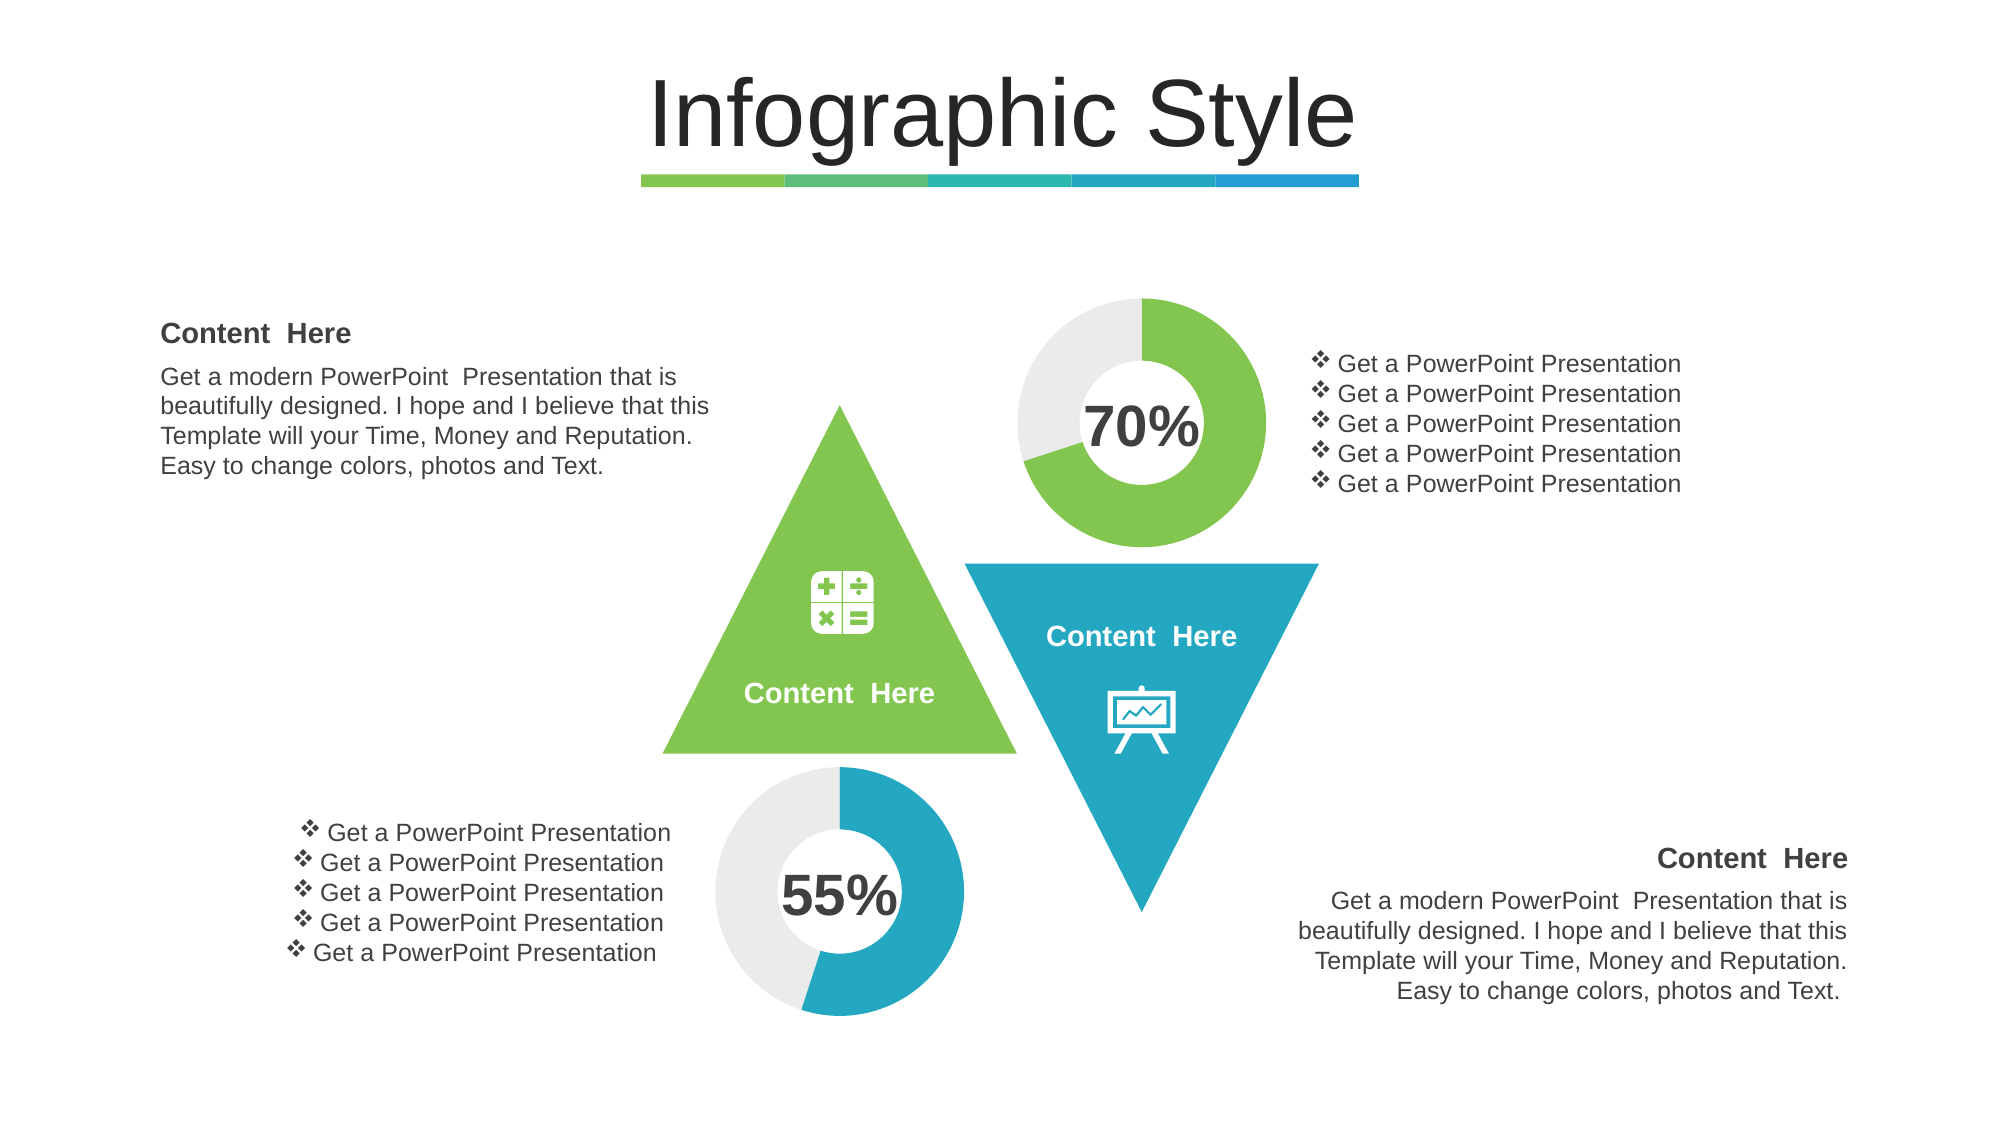

Infographic Style

### Chart

| Category | Sales |
|---|---|
| 1st Qtr | 70.0 |
| 2nd Qtr | 30.0 |
Content  Here
Get a modern PowerPoint  Presentation that is beautifully designed. I hope and I believe that this Template will your Time, Money and Reputation. Easy to change colors, photos and Text.
Get a PowerPoint Presentation
Get a PowerPoint Presentation
Get a PowerPoint Presentation
Get a PowerPoint Presentation
Get a PowerPoint Presentation
70%

Content  Here
Content  Here

### Chart

| Category | Sales |
|---|---|
| 1st Qtr | 55.0 |
| 2nd Qtr | 45.0 |
Get a PowerPoint Presentation
Get a PowerPoint Presentation
Get a PowerPoint Presentation
Get a PowerPoint Presentation
Get a PowerPoint Presentation
Content  Here
Get a modern PowerPoint  Presentation that is beautifully designed. I hope and I believe that this Template will your Time, Money and Reputation. Easy to change colors, photos and Text.
55%